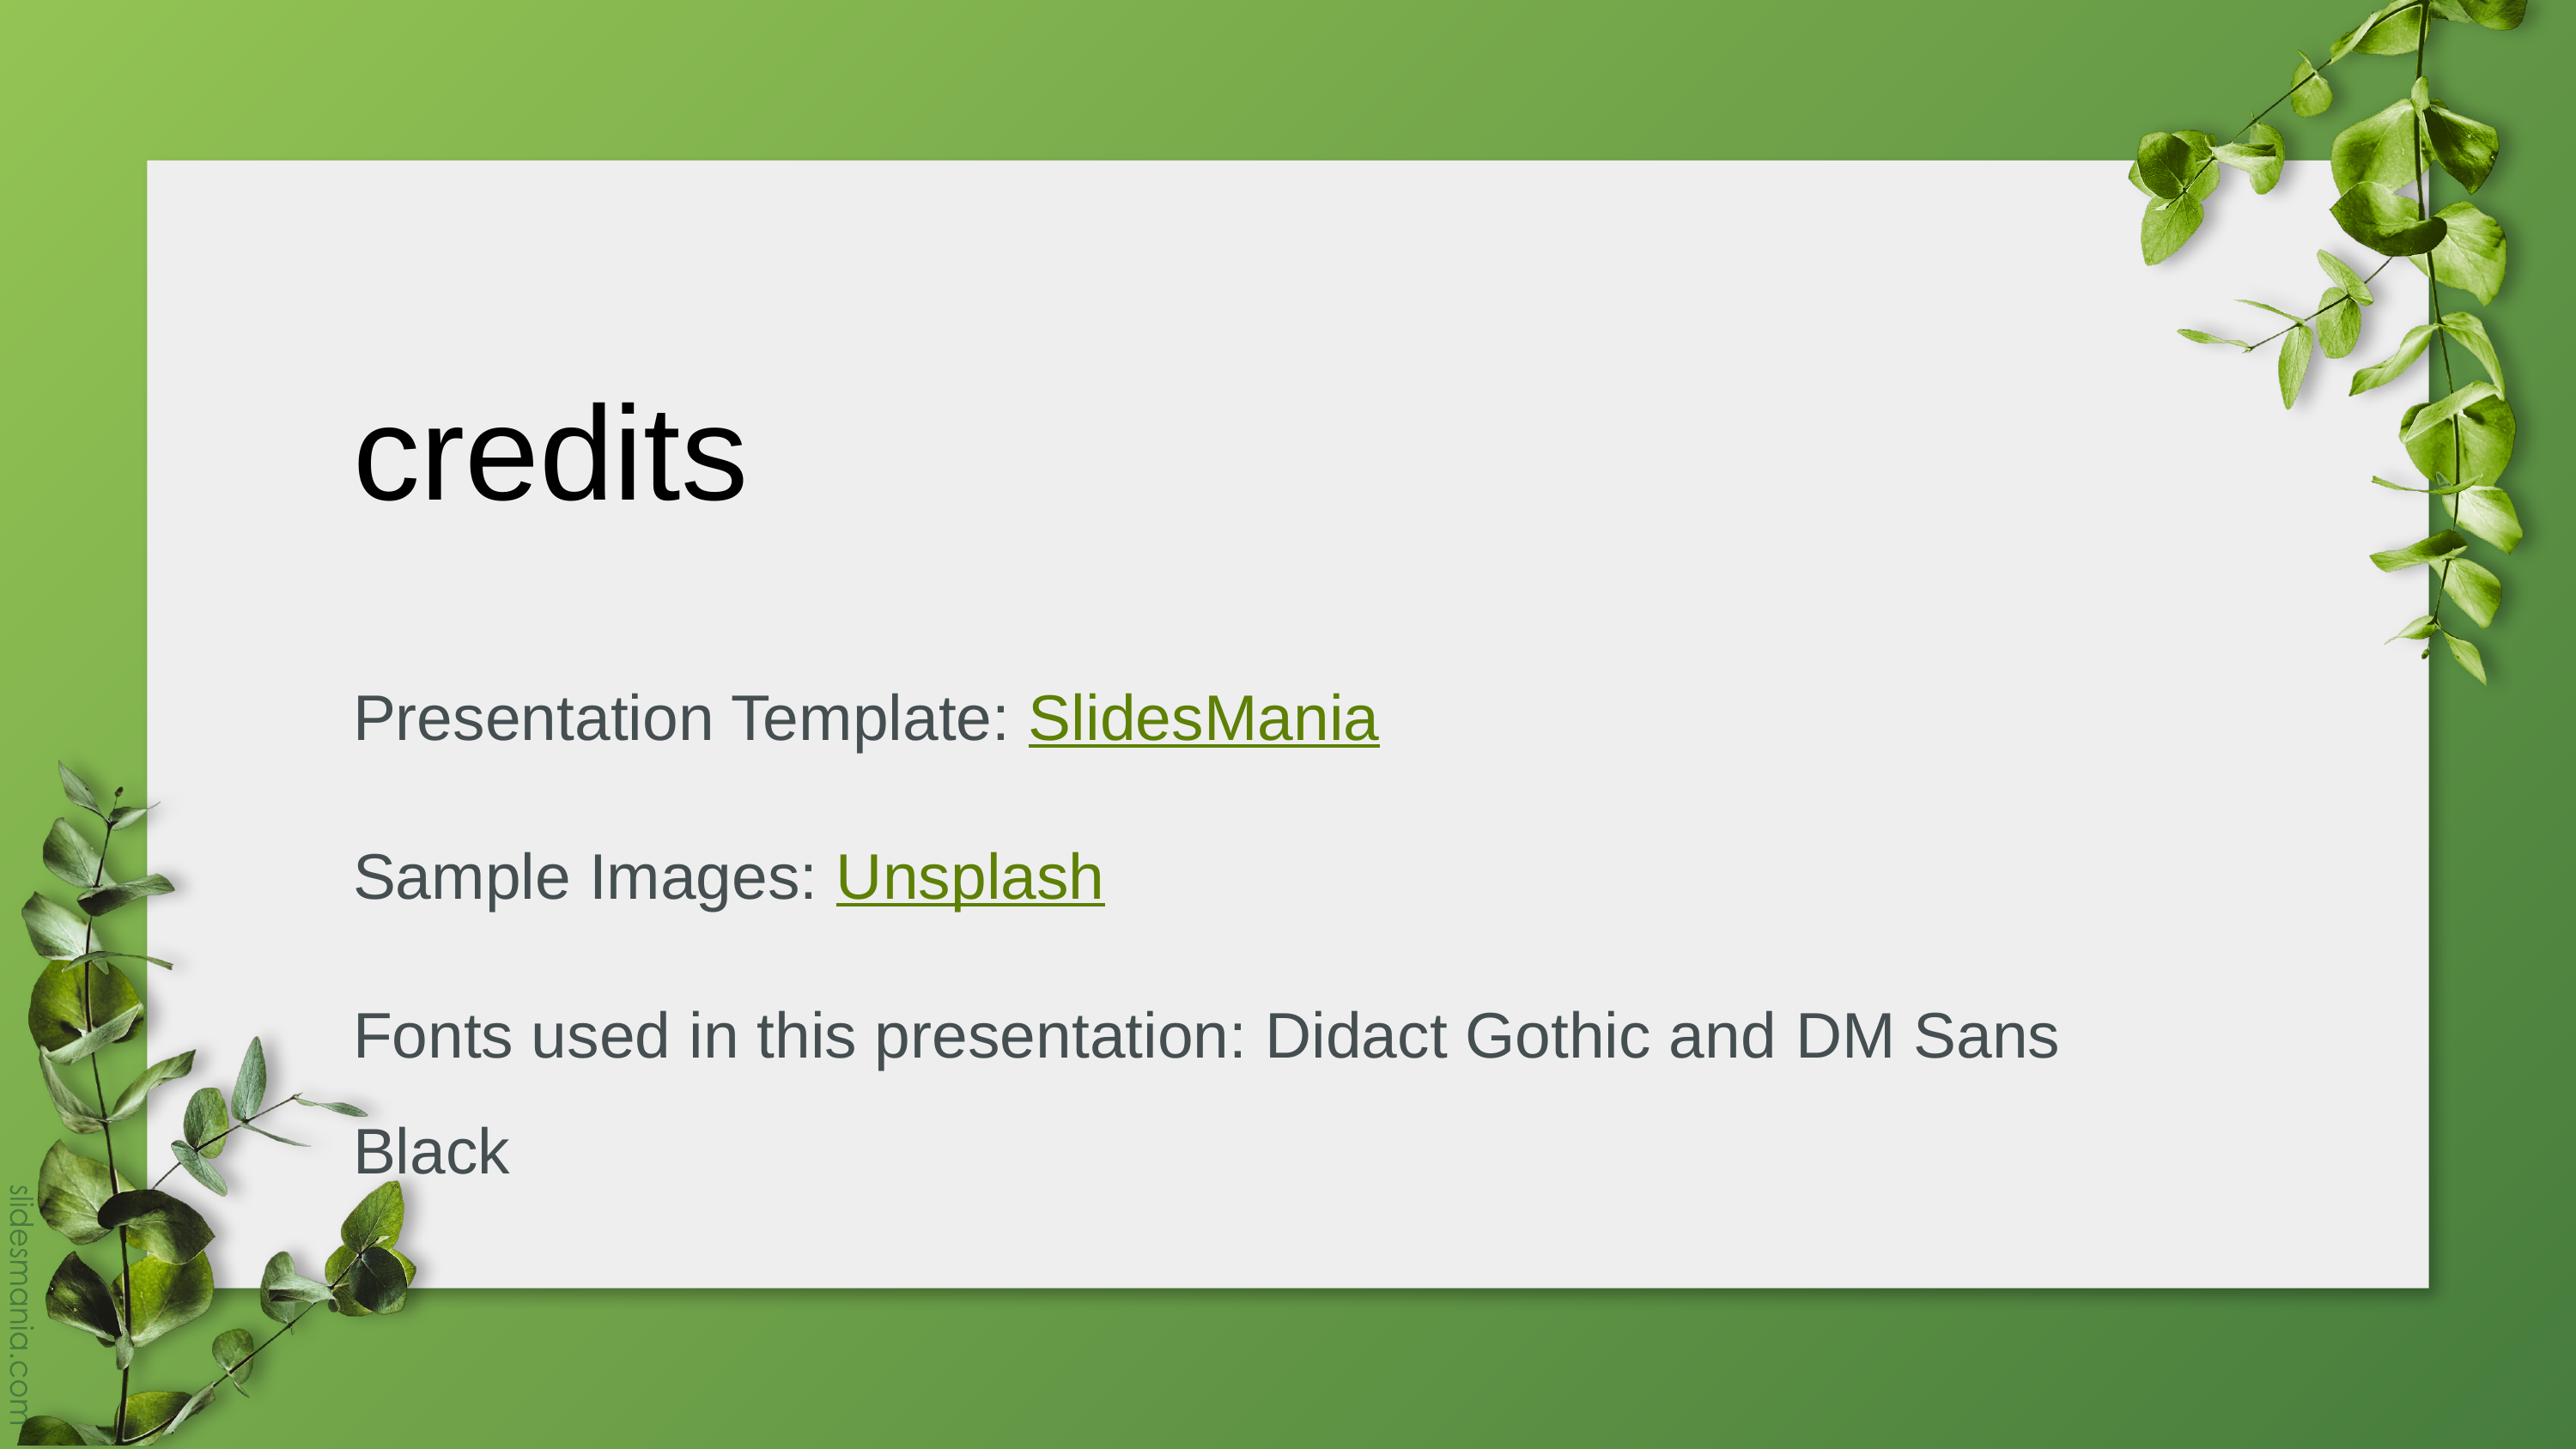

# credits
Presentation Template: SlidesMania
Sample Images: Unsplash
Fonts used in this presentation: Didact Gothic and DM Sans Black